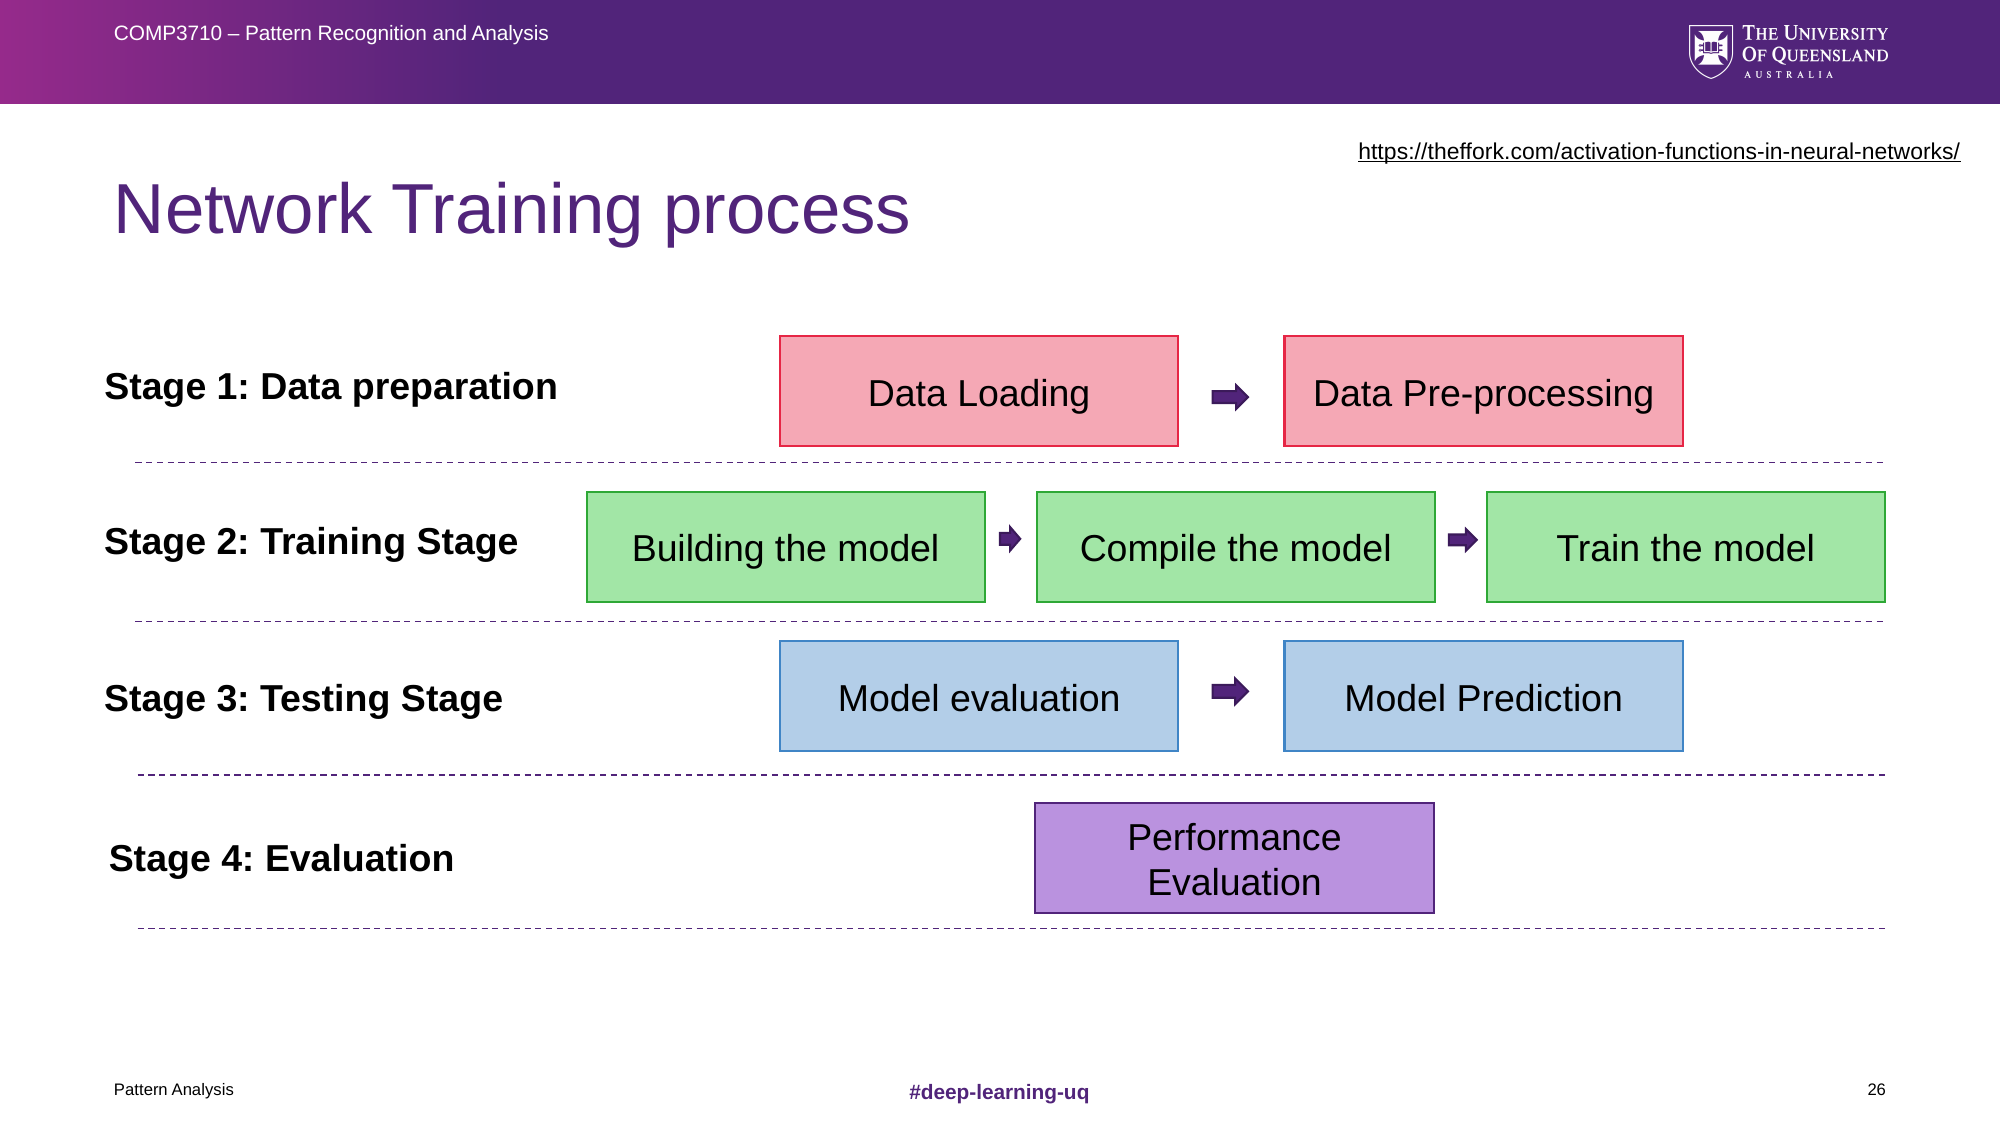

COMP3710 – Pattern Recognition and Analysis
https://theffork.com/activation-functions-in-neural-networks/
# Network Training process

Data Loading
Data Pre-processing
Stage 1: Data preparation

Compile the model
Building the model
Train the model
Stage 2: Training Stage

Model evaluation
Model Prediction
Stage 3: Testing Stage

Performance Evaluation
Stage 4: Evaluation
Pattern Analysis
26
#deep-learning-uq